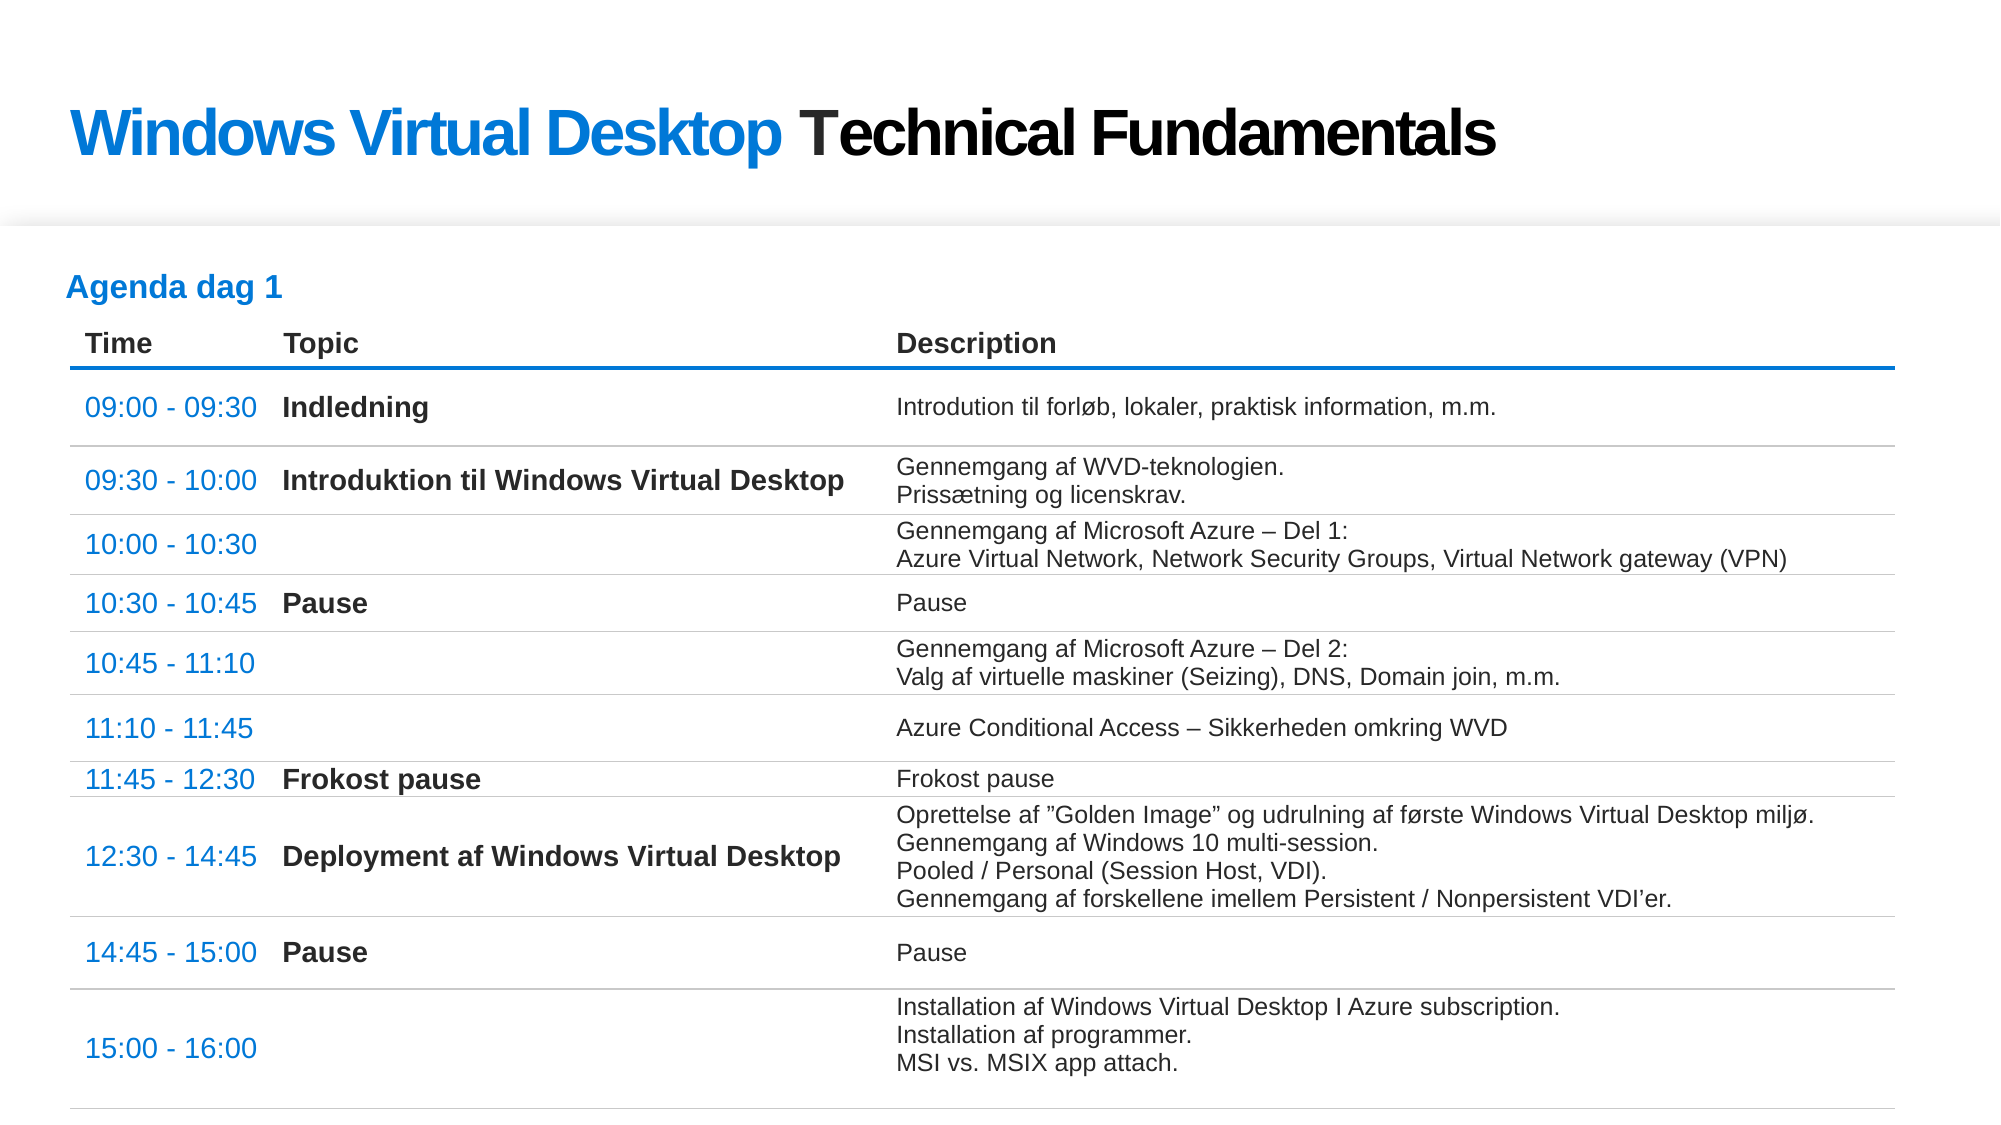

# Windows Virtual Desktop Technical Fundamentals

Agenda dag 1
| Time | Topic | Description |
| --- | --- | --- |
| 09:00 - 09:30 | Indledning | Introdution til forløb, lokaler, praktisk information, m.m. |
| --- | --- | --- |
| 09:30 - 10:00 | Introduktion til Windows Virtual Desktop | Gennemgang af WVD-teknologien. Prissætning og licenskrav. |
| 10:00 - 10:30 |  | Gennemgang af Microsoft Azure – Del 1: Azure Virtual Network, Network Security Groups, Virtual Network gateway (VPN) |
| 10:30 - 10:45 | Pause | Pause |
| 10:45 - 11:10 |  | Gennemgang af Microsoft Azure – Del 2: Valg af virtuelle maskiner (Seizing), DNS, Domain join, m.m. |
| 11:10 - 11:45 |  | Azure Conditional Access – Sikkerheden omkring WVD |
| 11:45 - 12:30 | Frokost pause | Frokost pause |
| 12:30 - 14:45 | Deployment af Windows Virtual Desktop | Oprettelse af ”Golden Image” og udrulning af første Windows Virtual Desktop miljø. Gennemgang af Windows 10 multi-session. Pooled / Personal (Session Host, VDI). Gennemgang af forskellene imellem Persistent / Nonpersistent VDI’er. |
| 14:45 - 15:00 | Pause | Pause |
| 15:00 - 16:00 |  | Installation af Windows Virtual Desktop I Azure subscription. Installation af programmer. MSI vs. MSIX app attach. |